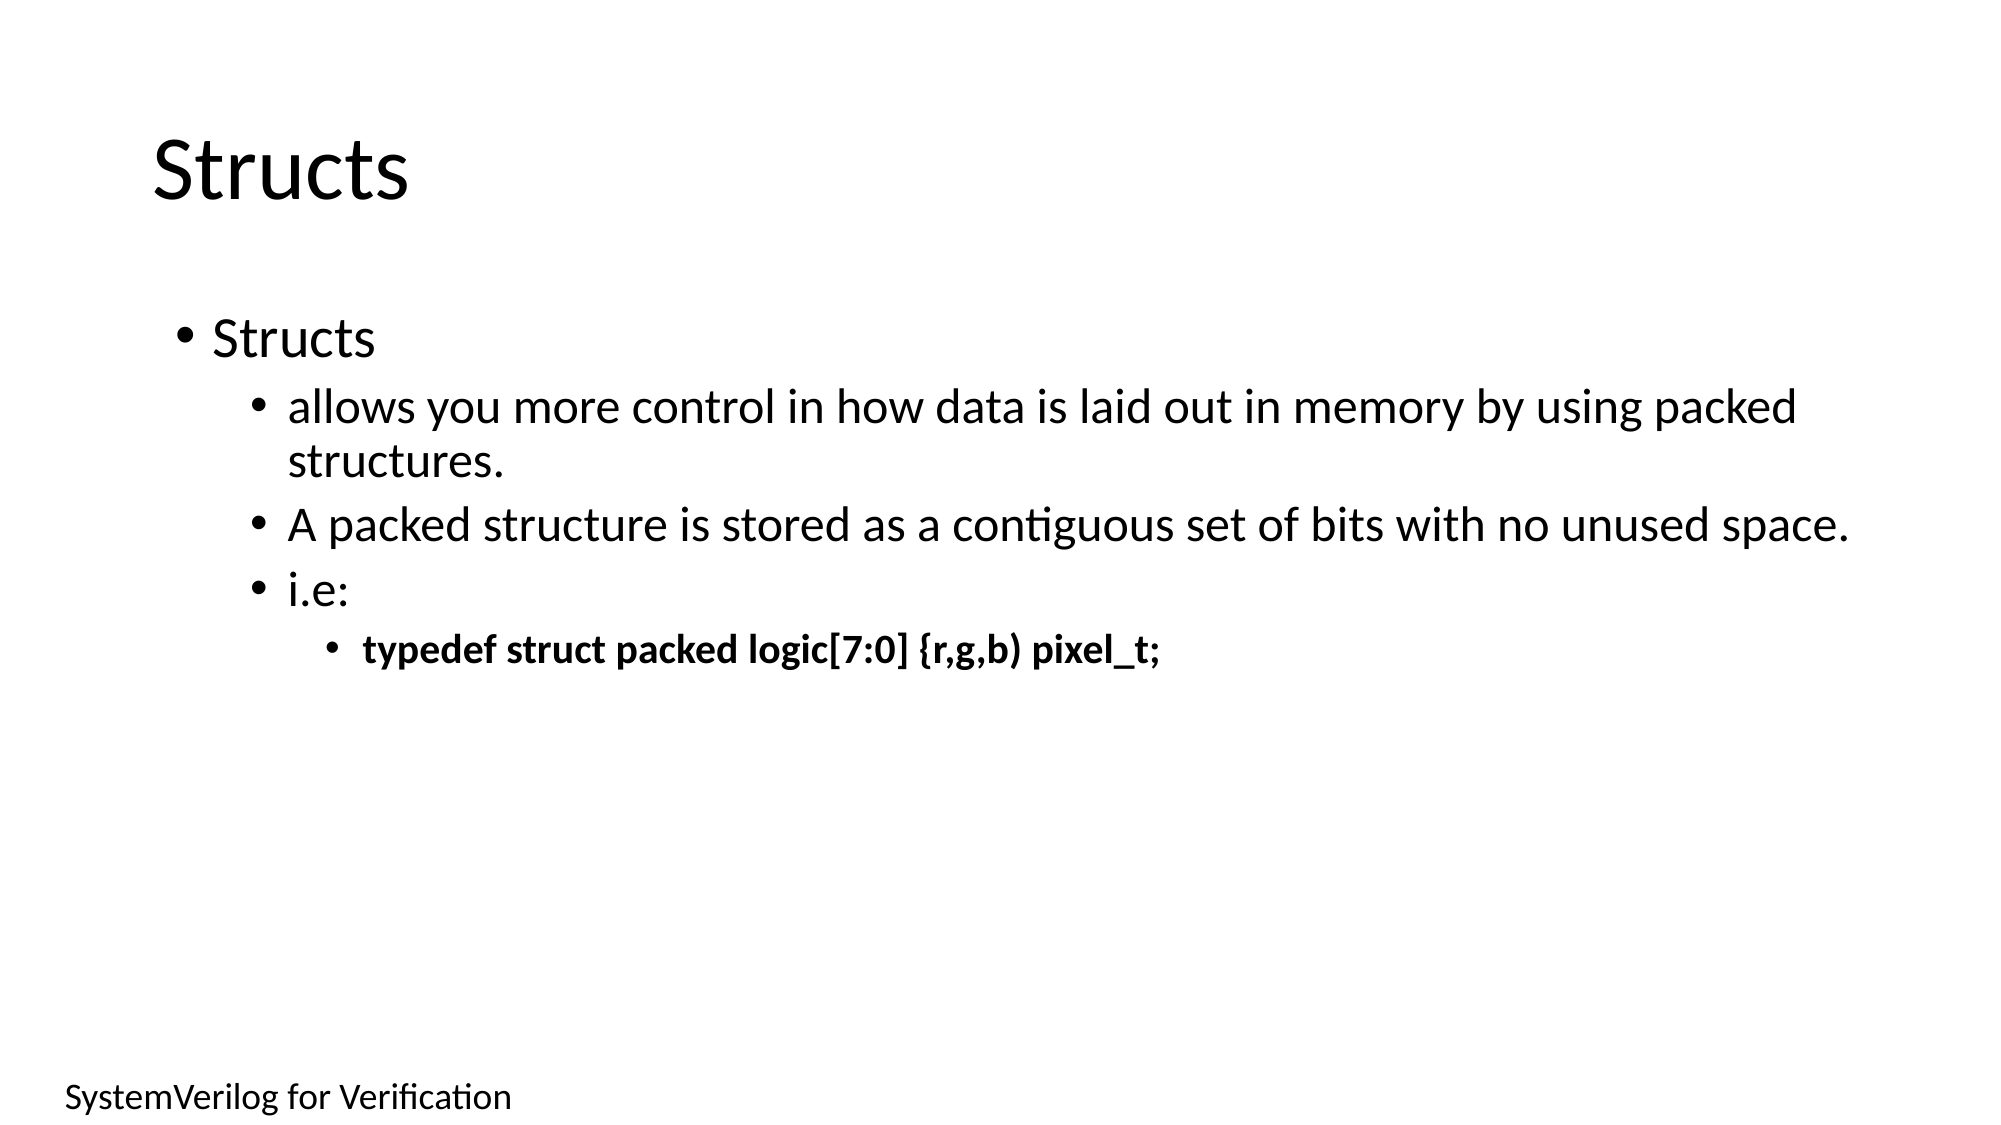

# Structs
Structs
allows you more control in how data is laid out in memory by using packed structures.
A packed structure is stored as a contiguous set of bits with no unused space.
i.e:
typedef struct packed logic[7:0] {r,g,b) pixel_t;

SystemVerilog for Verification